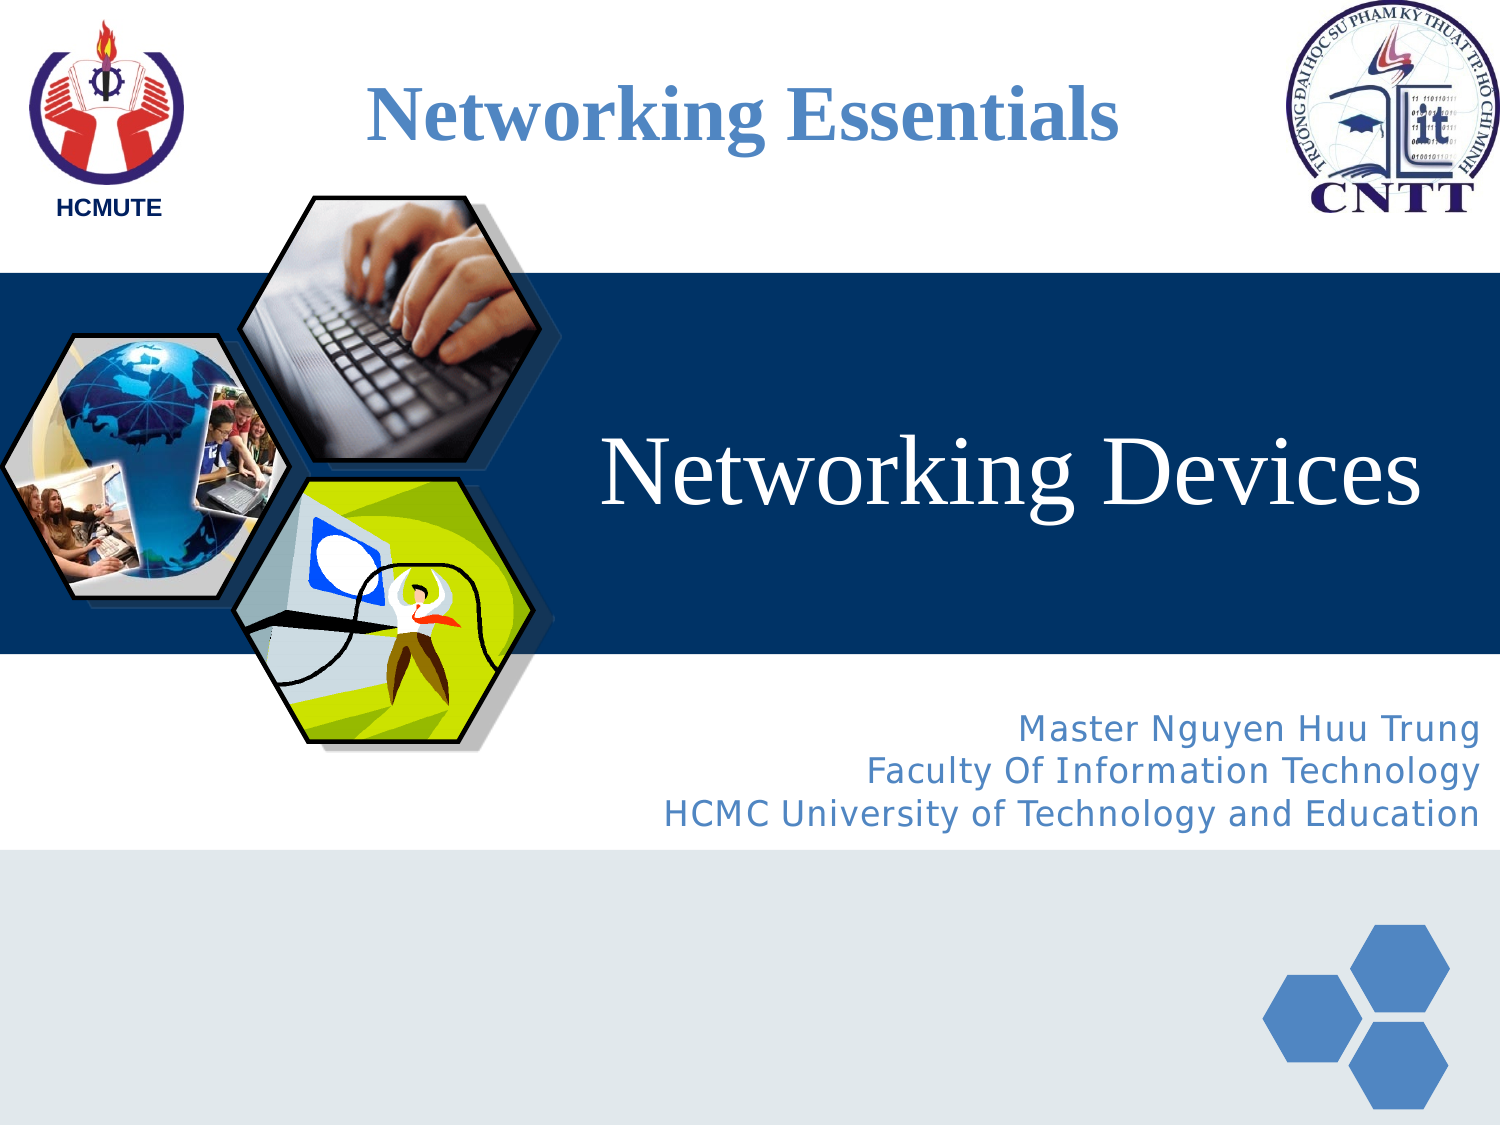

Networking Devices
Master Nguyen Huu Trung
Faculty Of Information Technology
HCMC University of Technology and Education